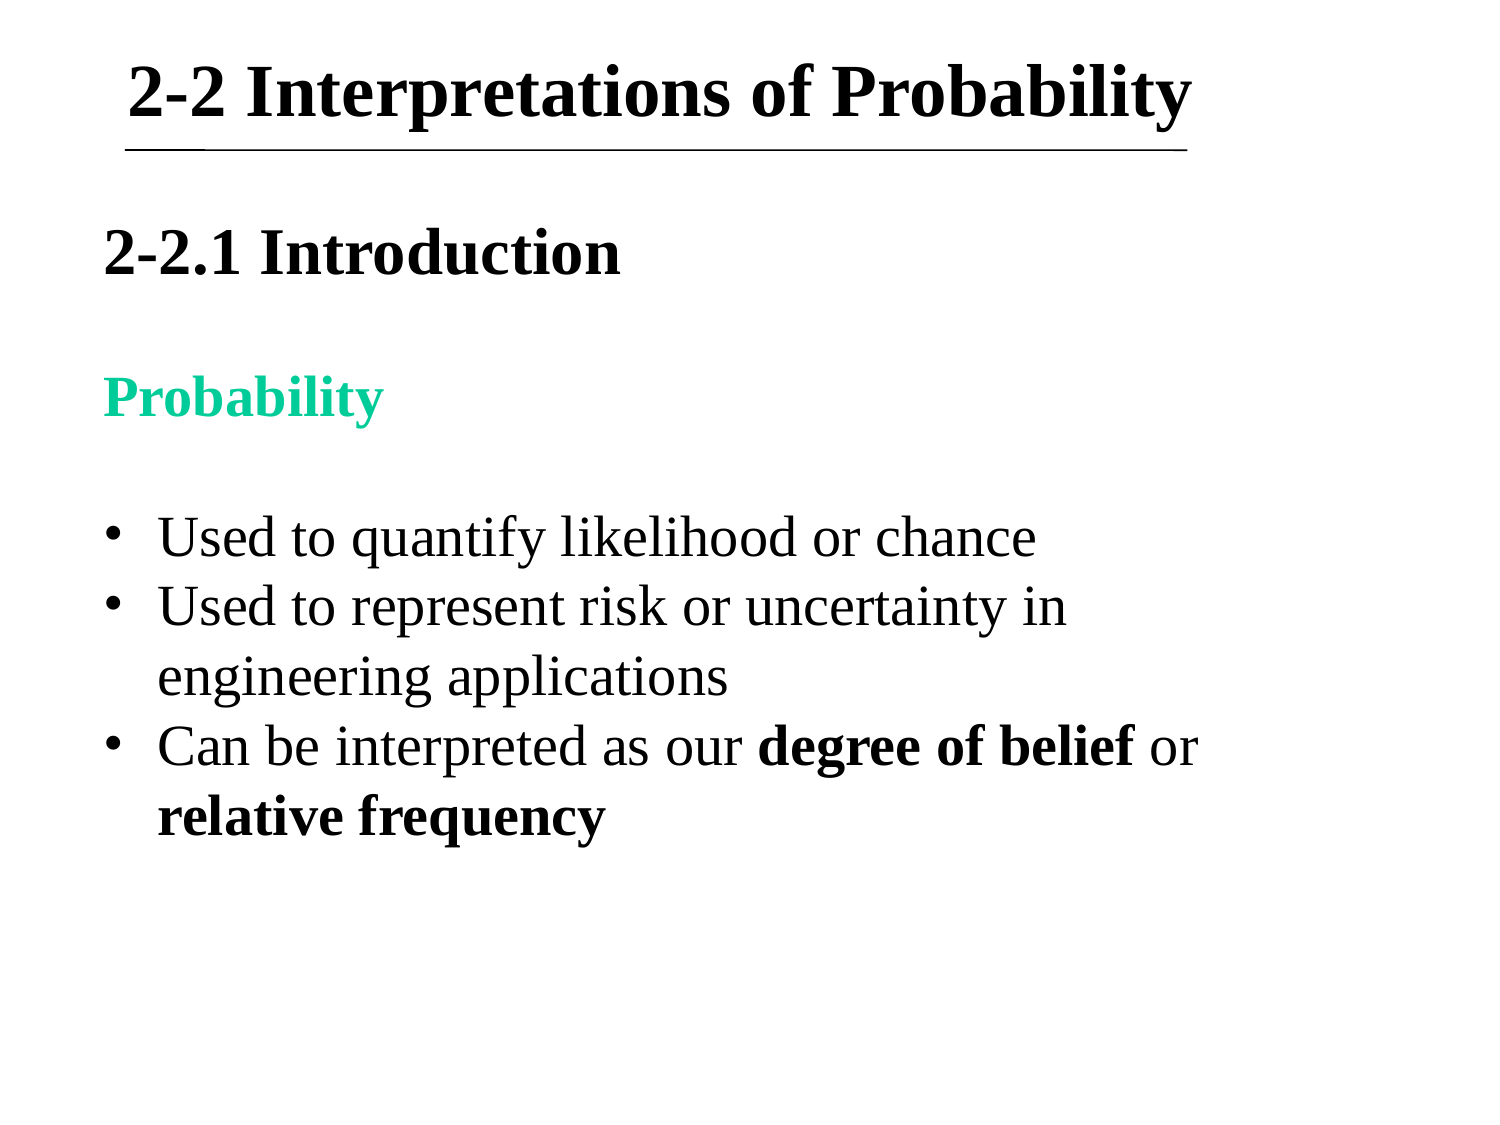

# 2-2 Interpretations of Probability

2-2.1 Introduction

Probability

Used to quantify likelihood or chance
Used to represent risk or uncertainty in engineering applications
Can be interpreted as our degree of belief or relative frequency